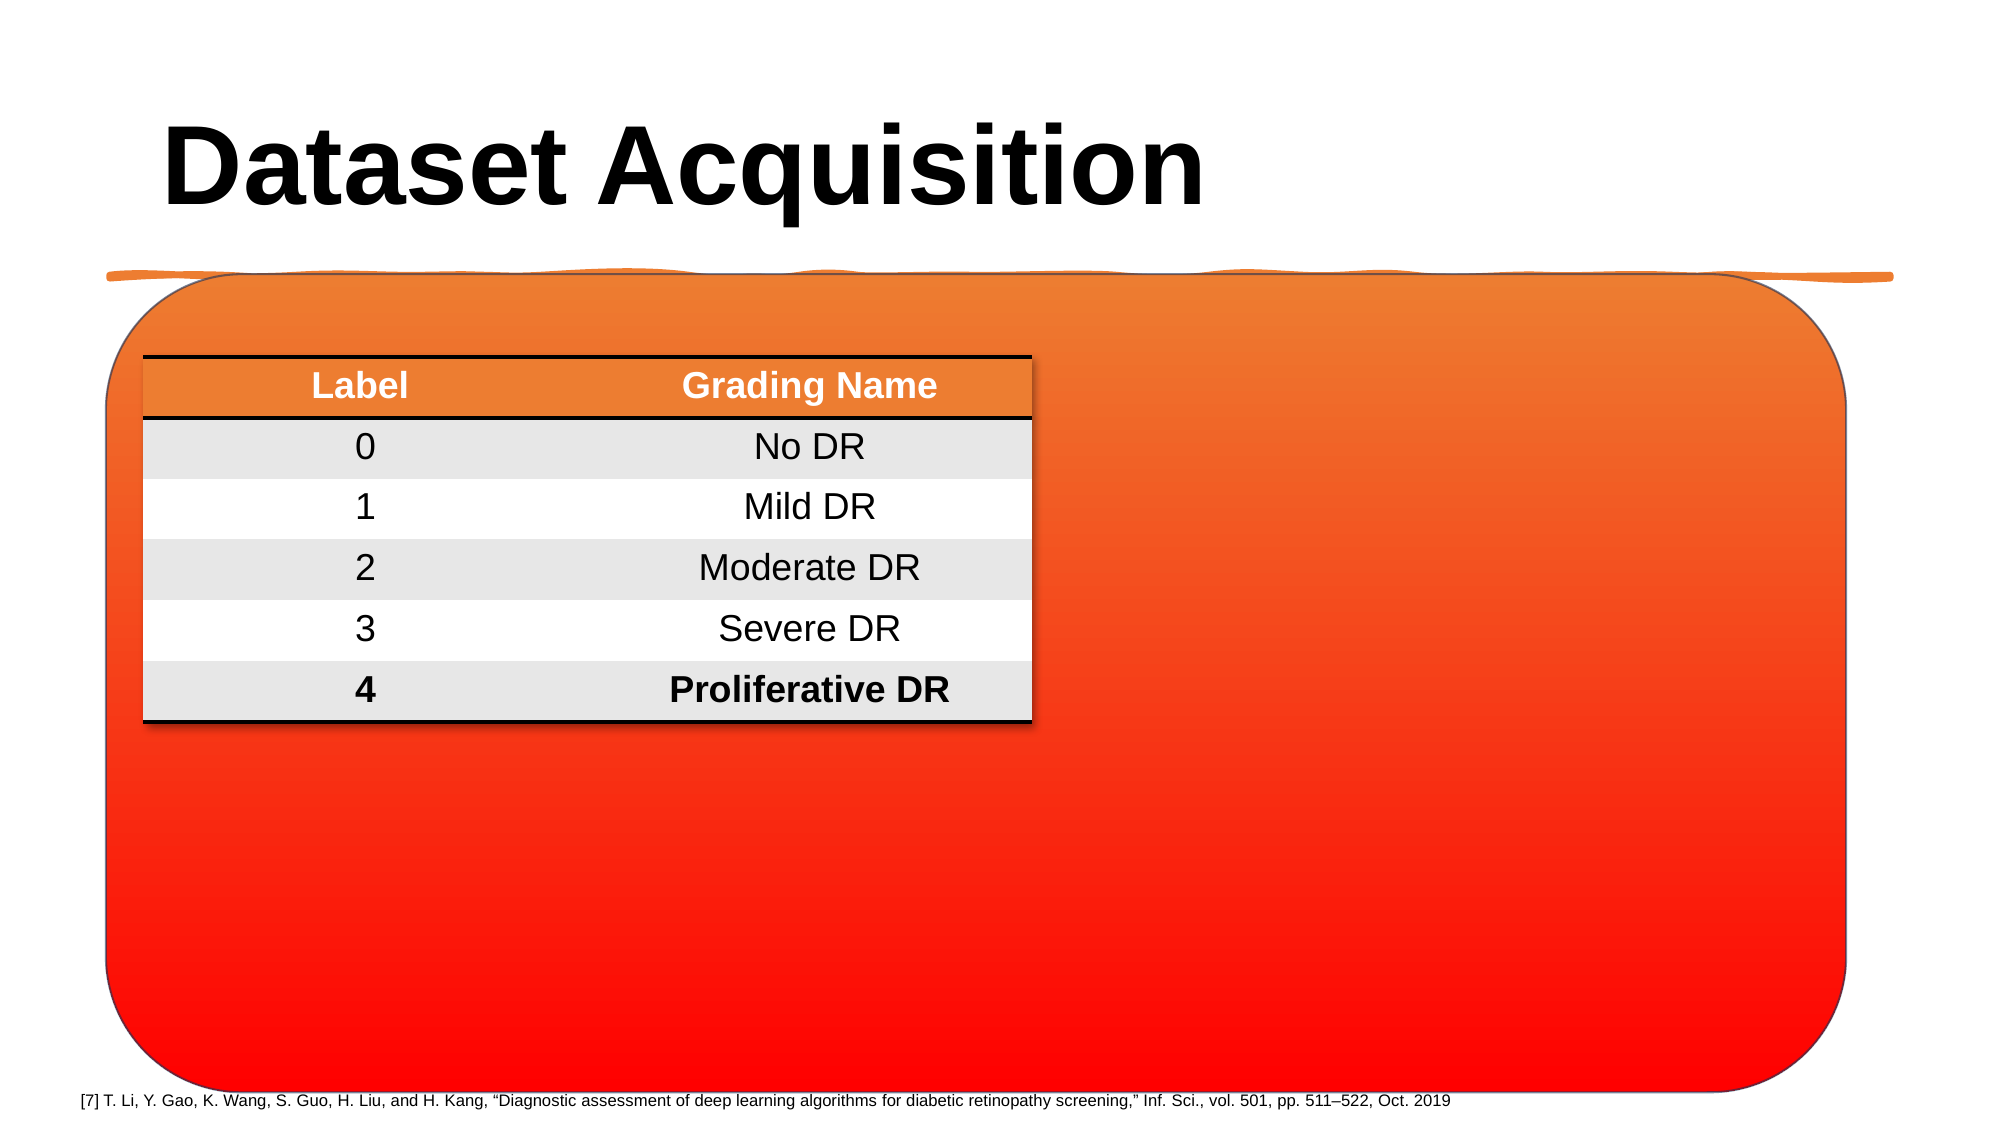

Dataset Acquisition

One data set for real-world images say non retinal
Random images dataset; Taken from kaggle

Two datasets for retinal images:
EyePACS dataset;
taken from “Kaggle Diabetic Retinopathy Detection Competition. Accessed: Apr. 11, 2020. [Online]”
Around 35000 retinal images

DDR dataset;
taken from “Diagnostic assessment of deep learning algorithms for diabetic retinopathy screening,” by T. Li et. al. [7]
around 12000 retinal images
| Label | Grading Name |
| --- | --- |
| 0 | No DR |
| 1 | Mild DR |
| 2 | Moderate DR |
| 3 | Severe DR |
| 4 | Proliferative DR |
[7] T. Li, Y. Gao, K. Wang, S. Guo, H. Liu, and H. Kang, “Diagnostic assessment of deep learning algorithms for diabetic retinopathy screening,” Inf. Sci., vol. 501, pp. 511–522, Oct. 2019